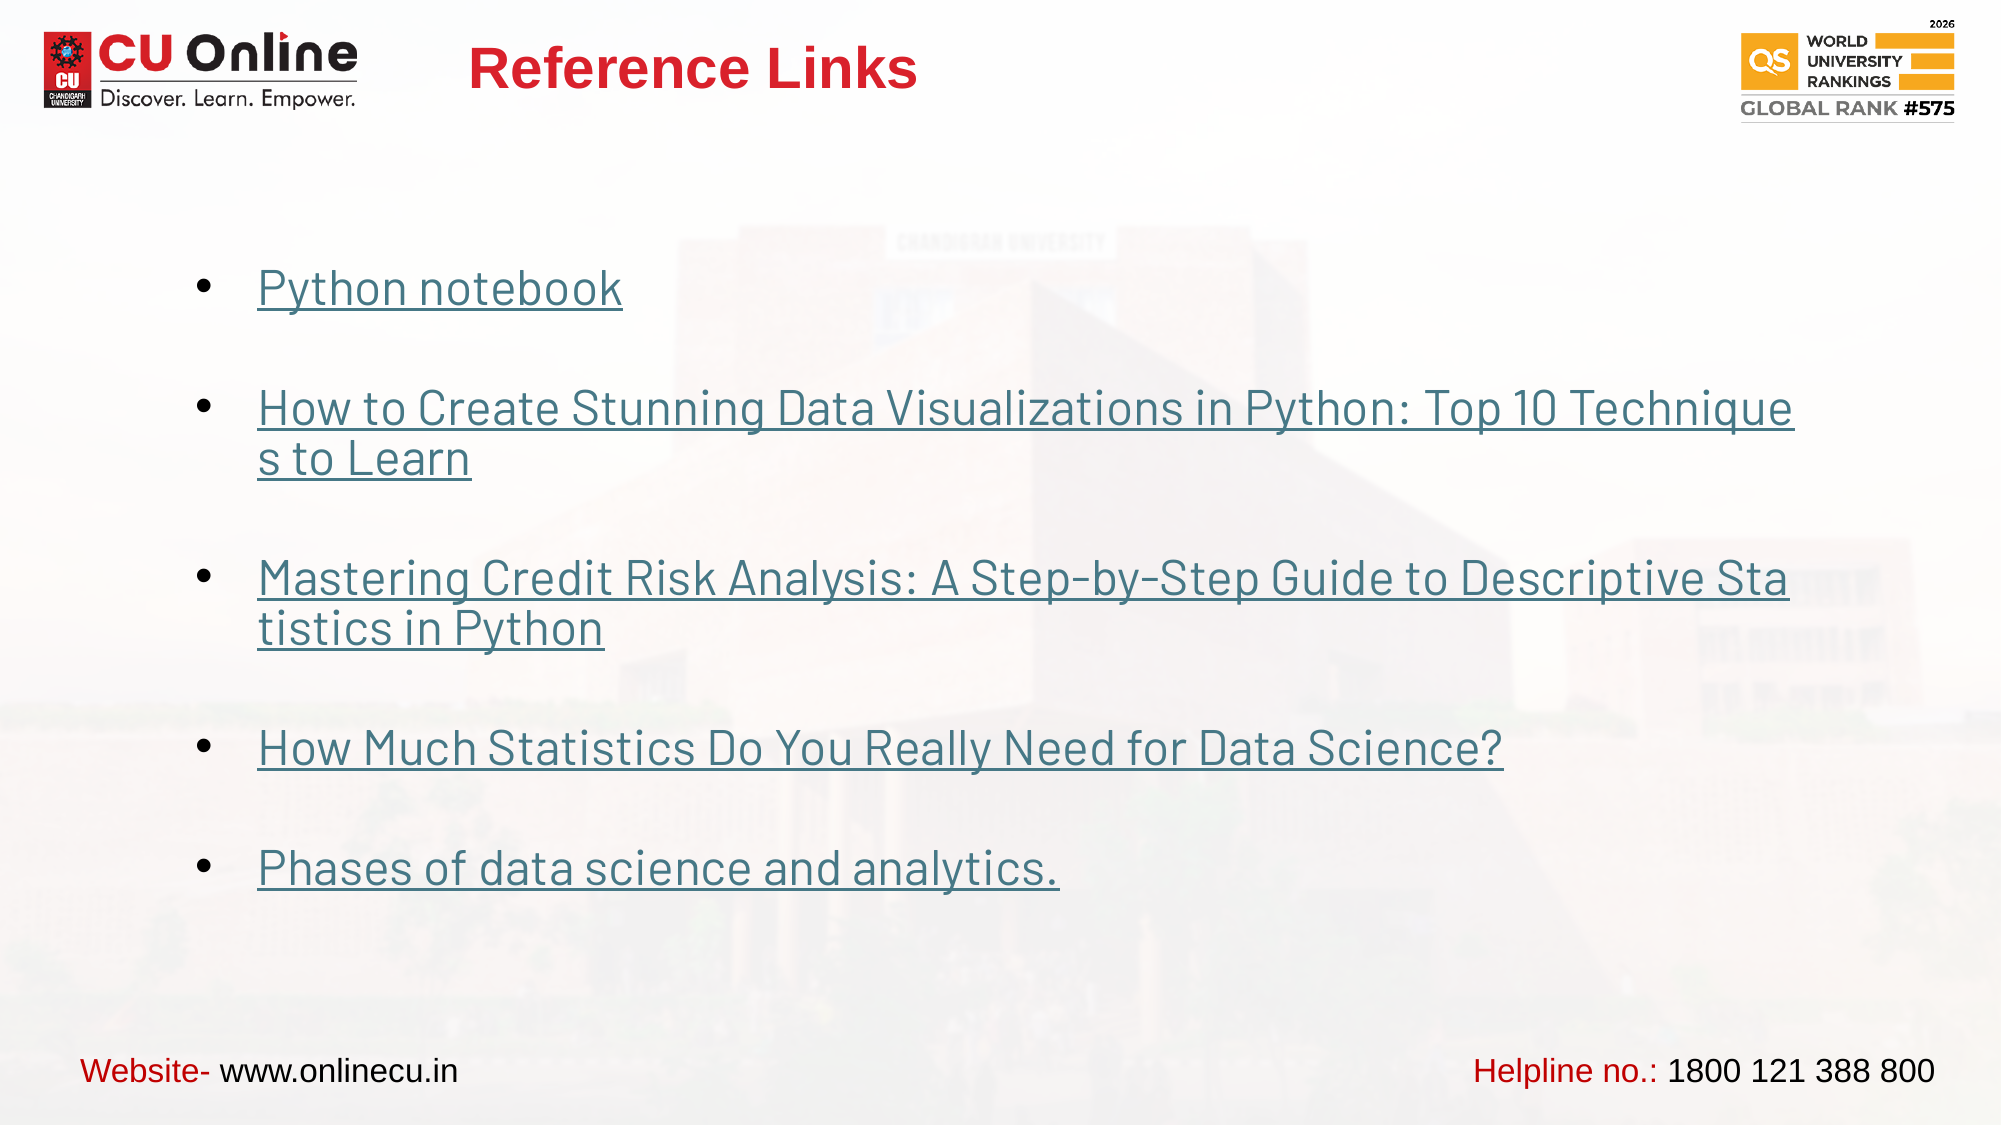

Reference Links

Python notebook

How to Create Stunning Data Visualizations in Python: Top 10 Techniques to Learn

Mastering Credit Risk Analysis: A Step-by-Step Guide to Descriptive Statistics in Python

How Much Statistics Do You Really Need for Data Science?

Phases of data science and analytics.